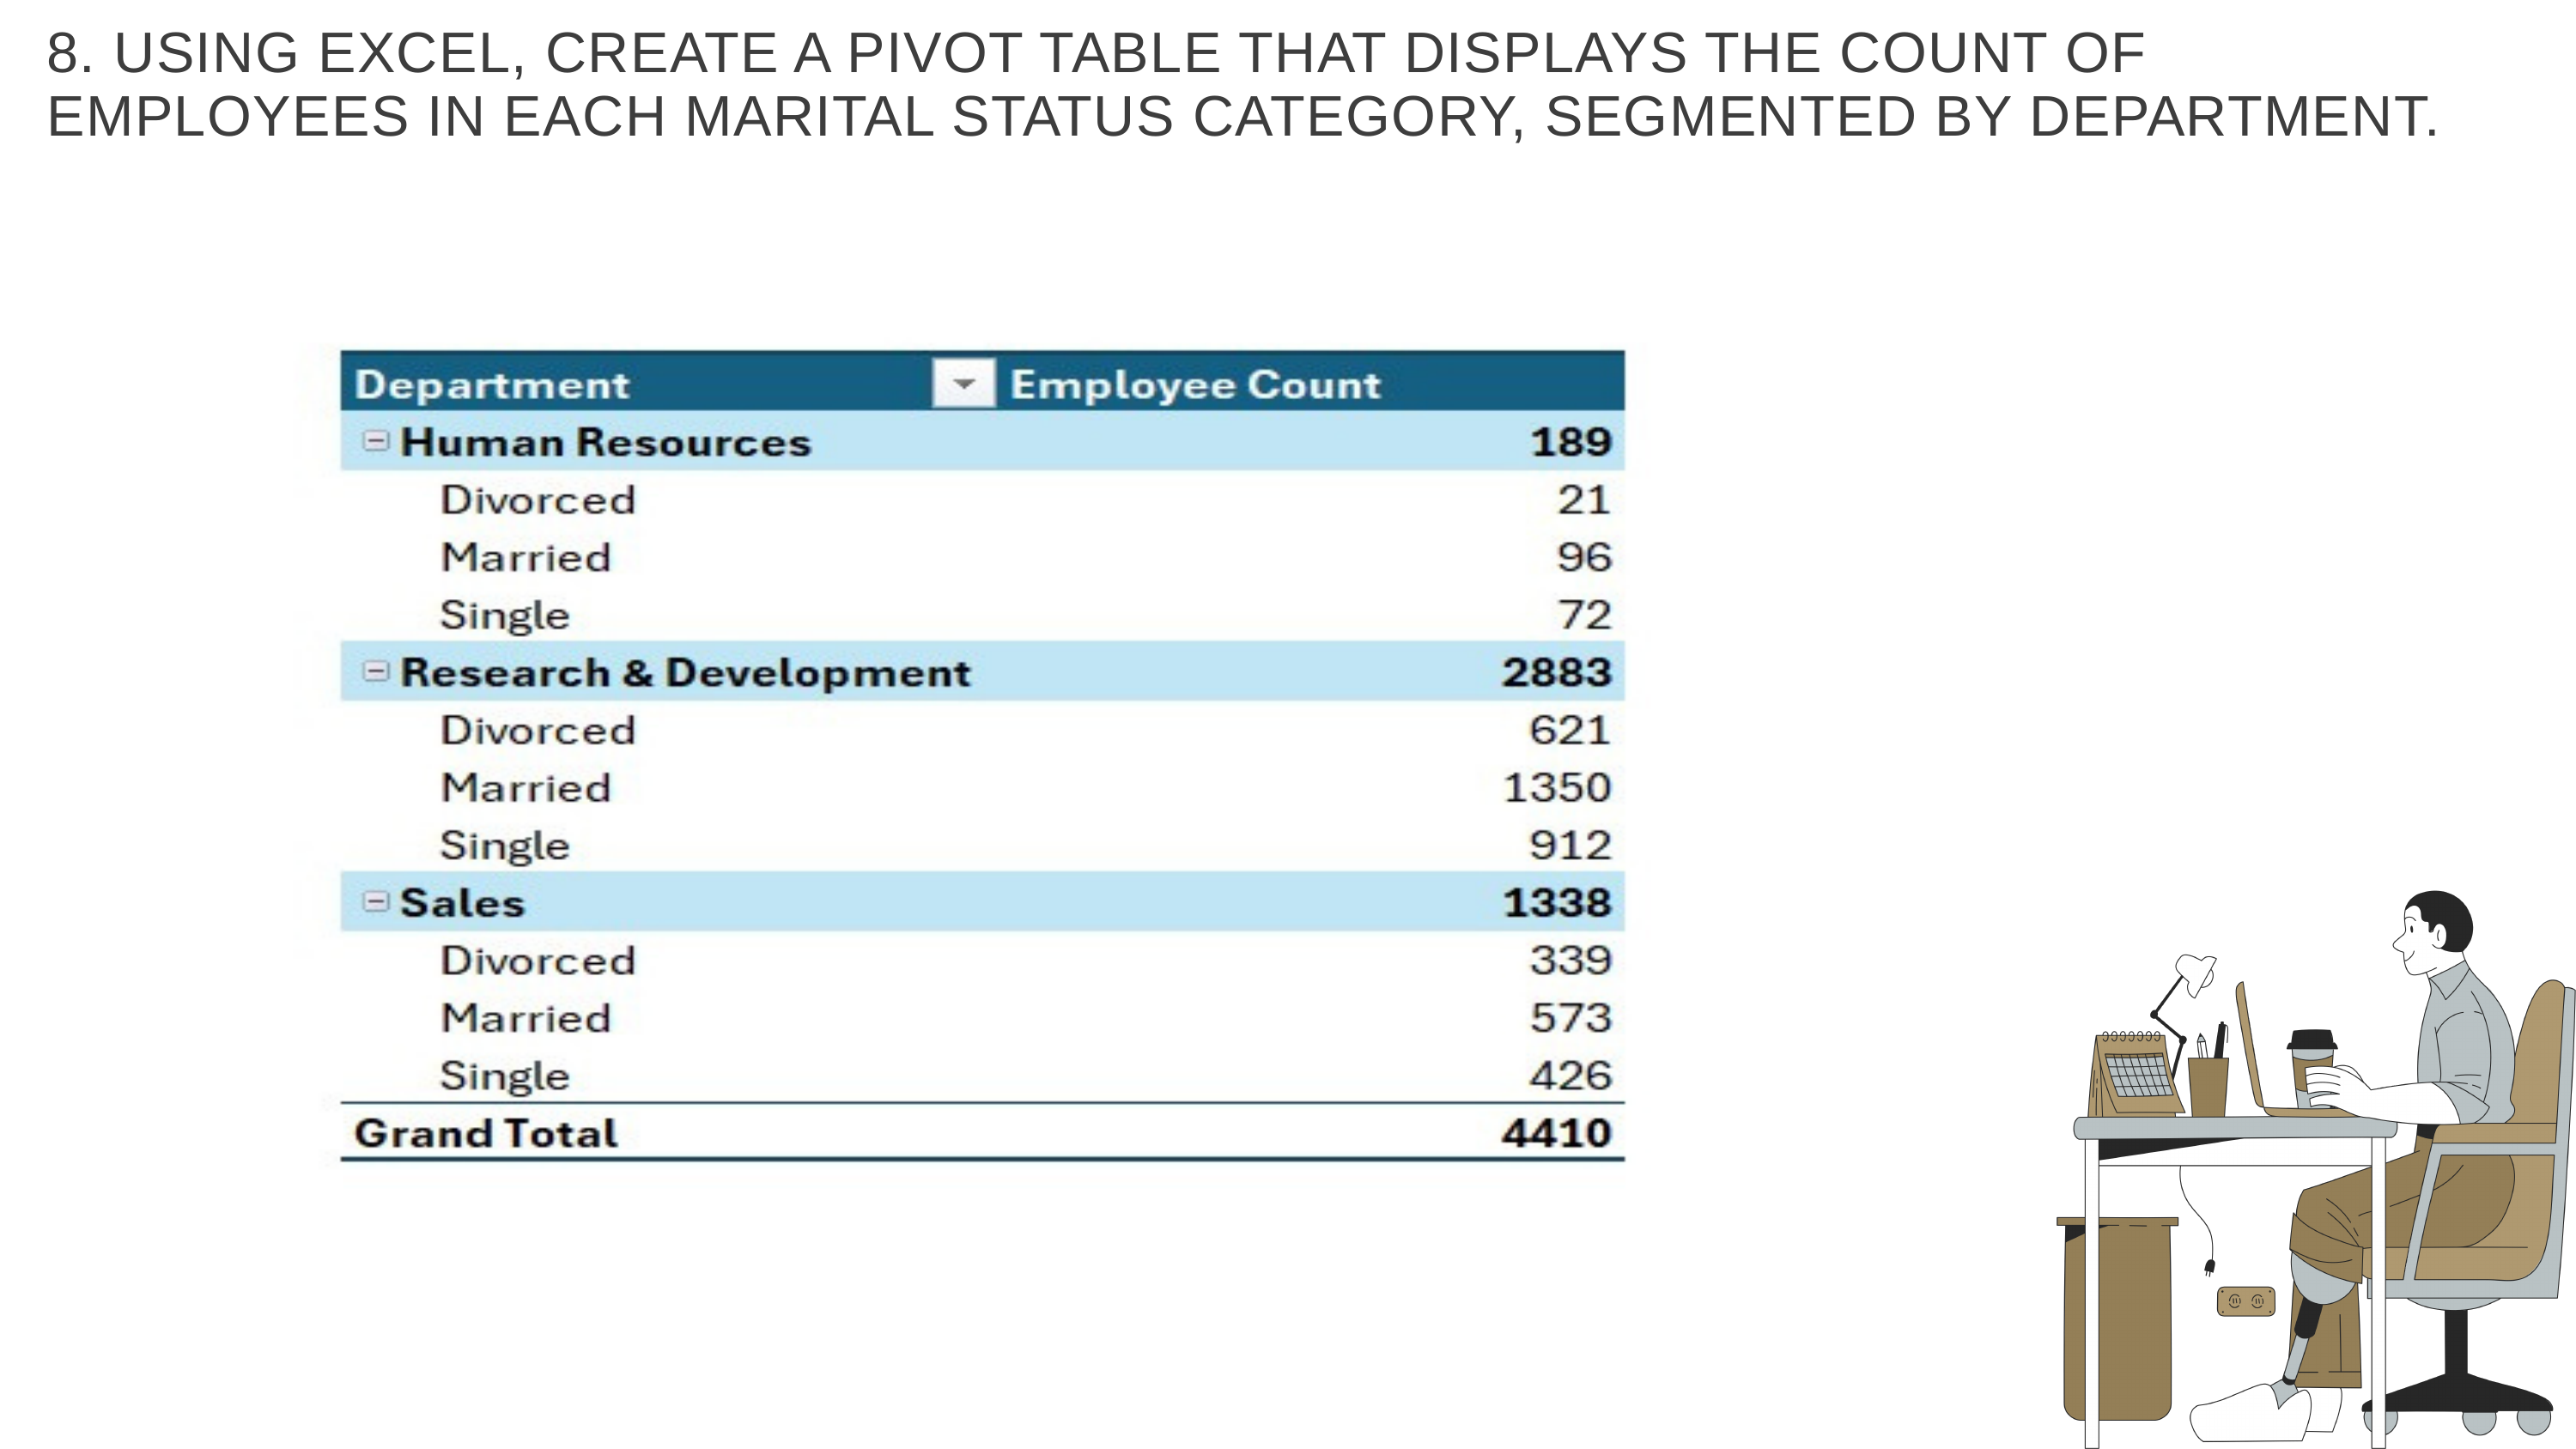

8. USING EXCEL, CREATE A PIVOT TABLE THAT DISPLAYS THE COUNT OF EMPLOYEES IN EACH MARITAL STATUS CATEGORY, SEGMENTED BY DEPARTMENT.